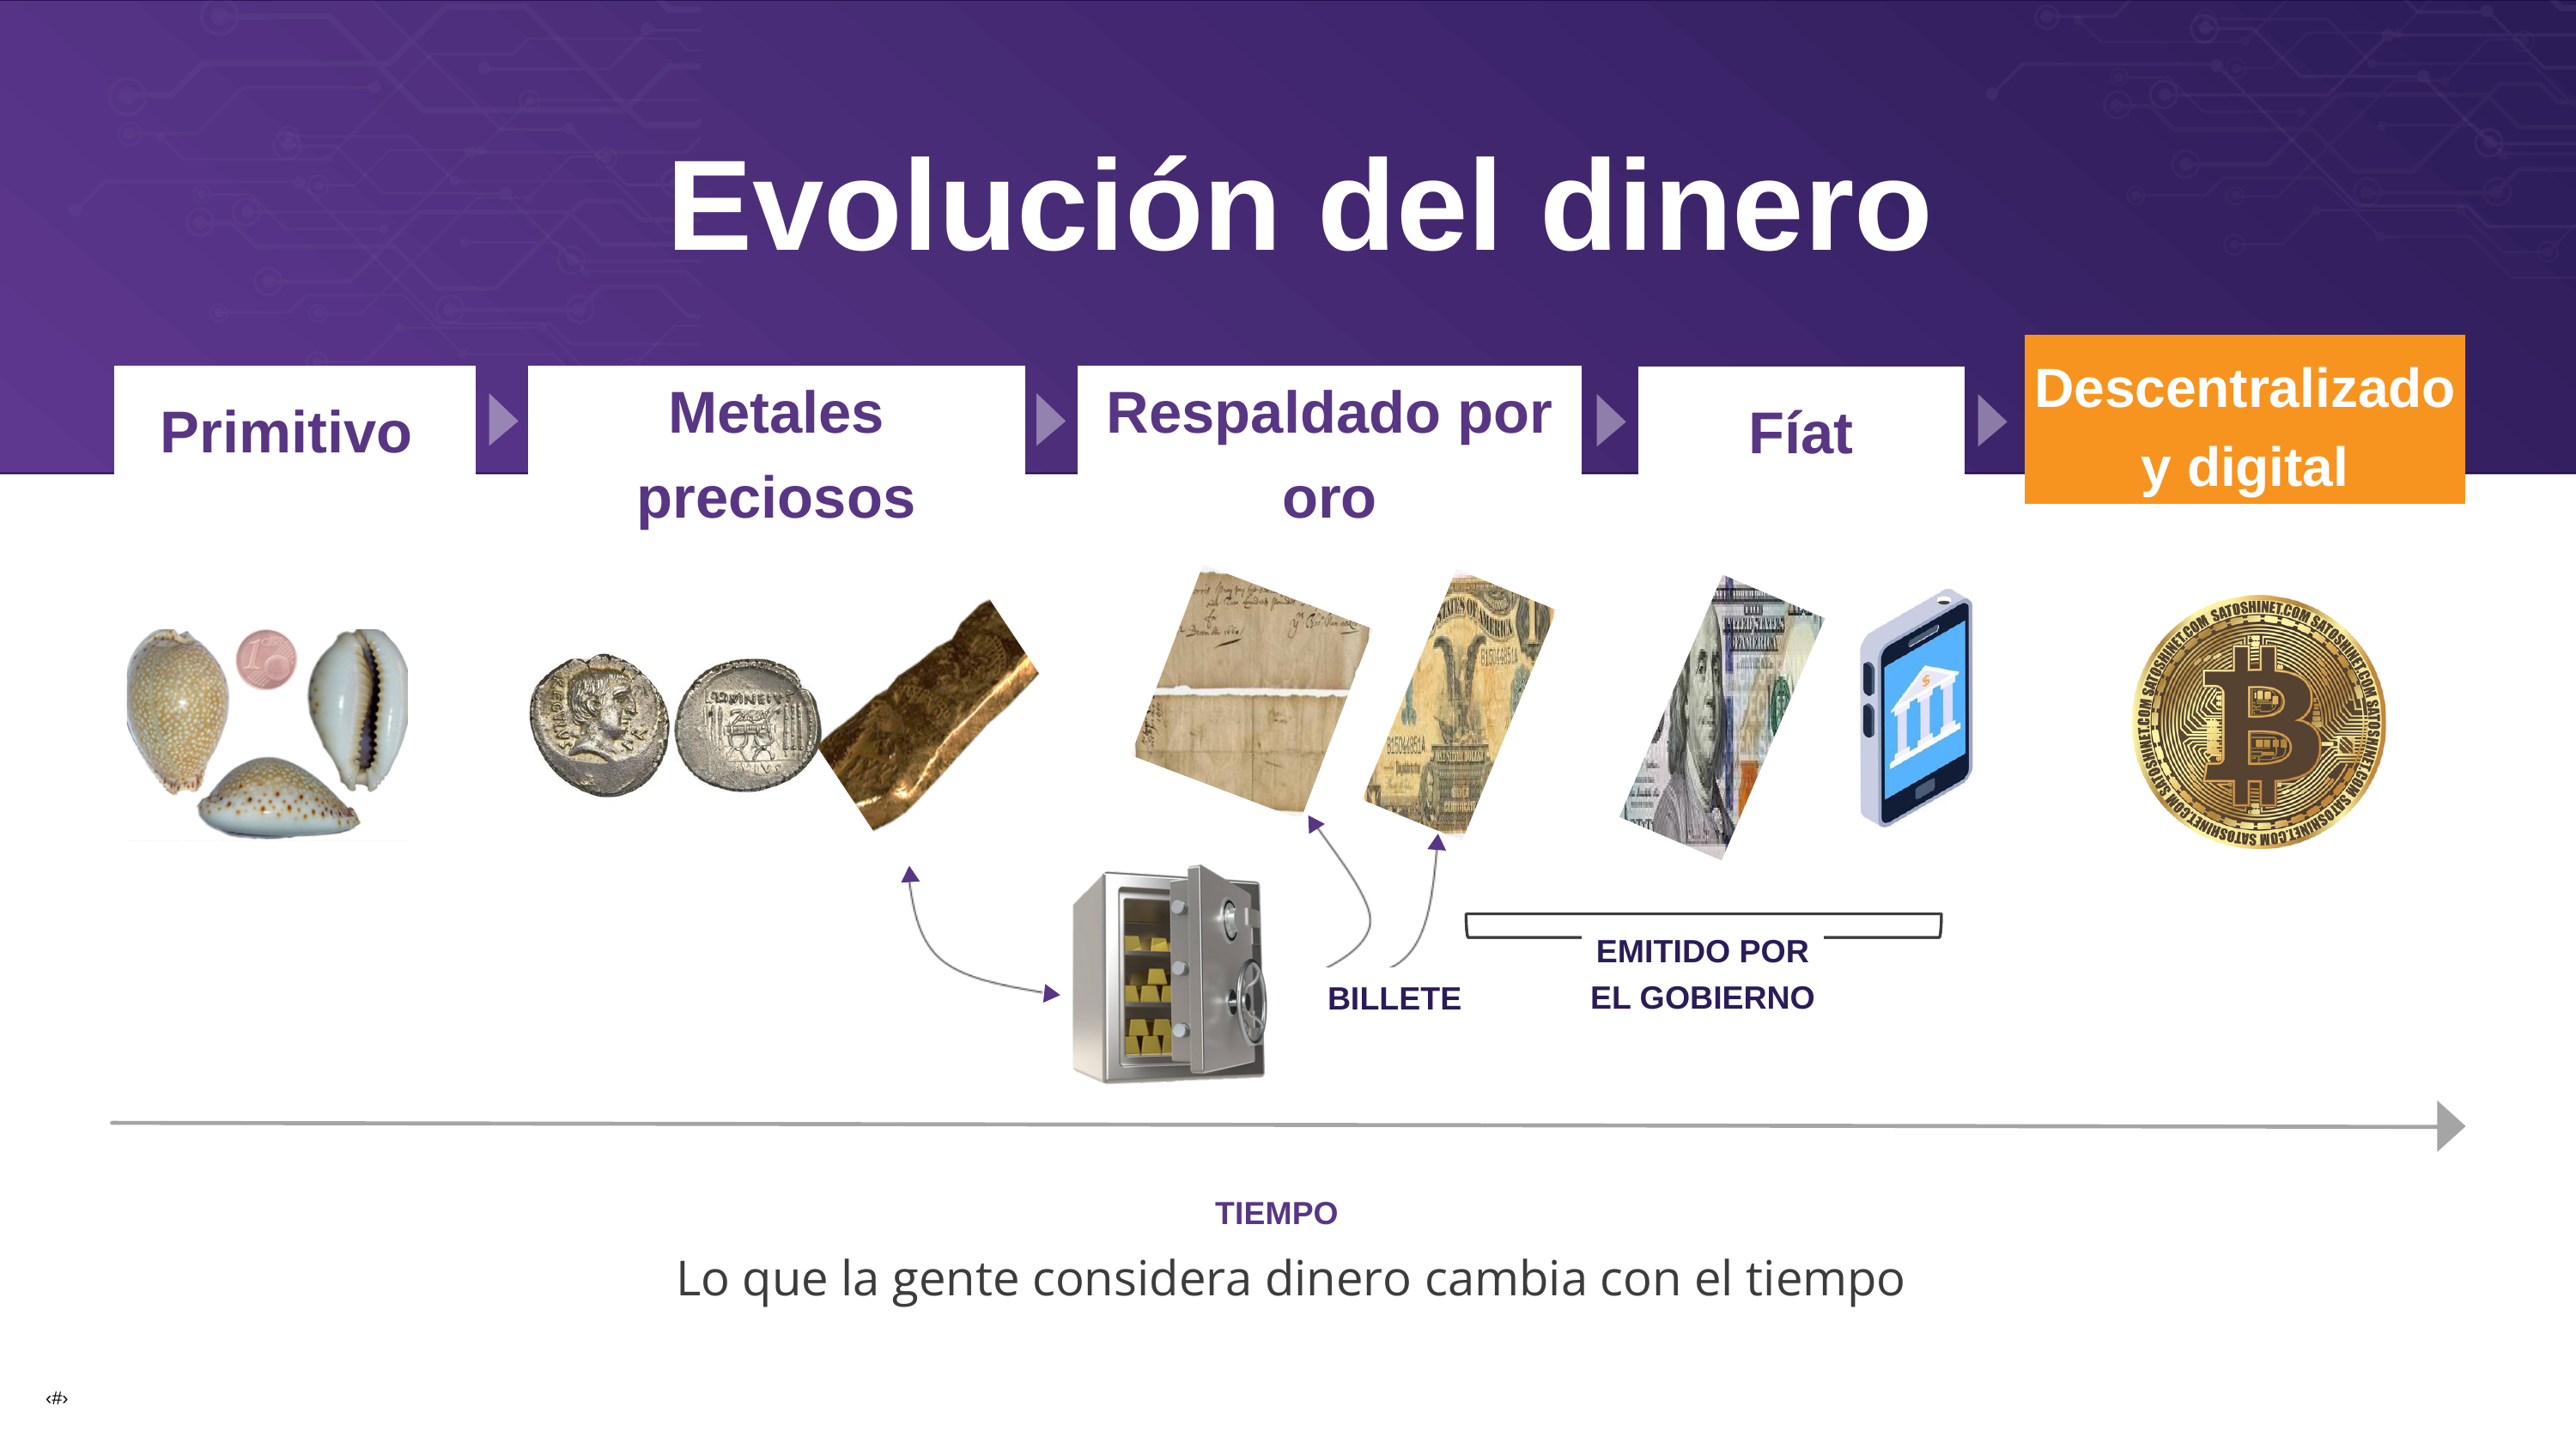

Evolución del dinero

Descentralizado y digital

Primitivo

Metales preciosos

Respaldado por oro

Fíat

EMITIDO POR EL GOBIERNO

BILLETE

TIEMPO
Lo que la gente considera dinero cambia con el tiempo

‹#›